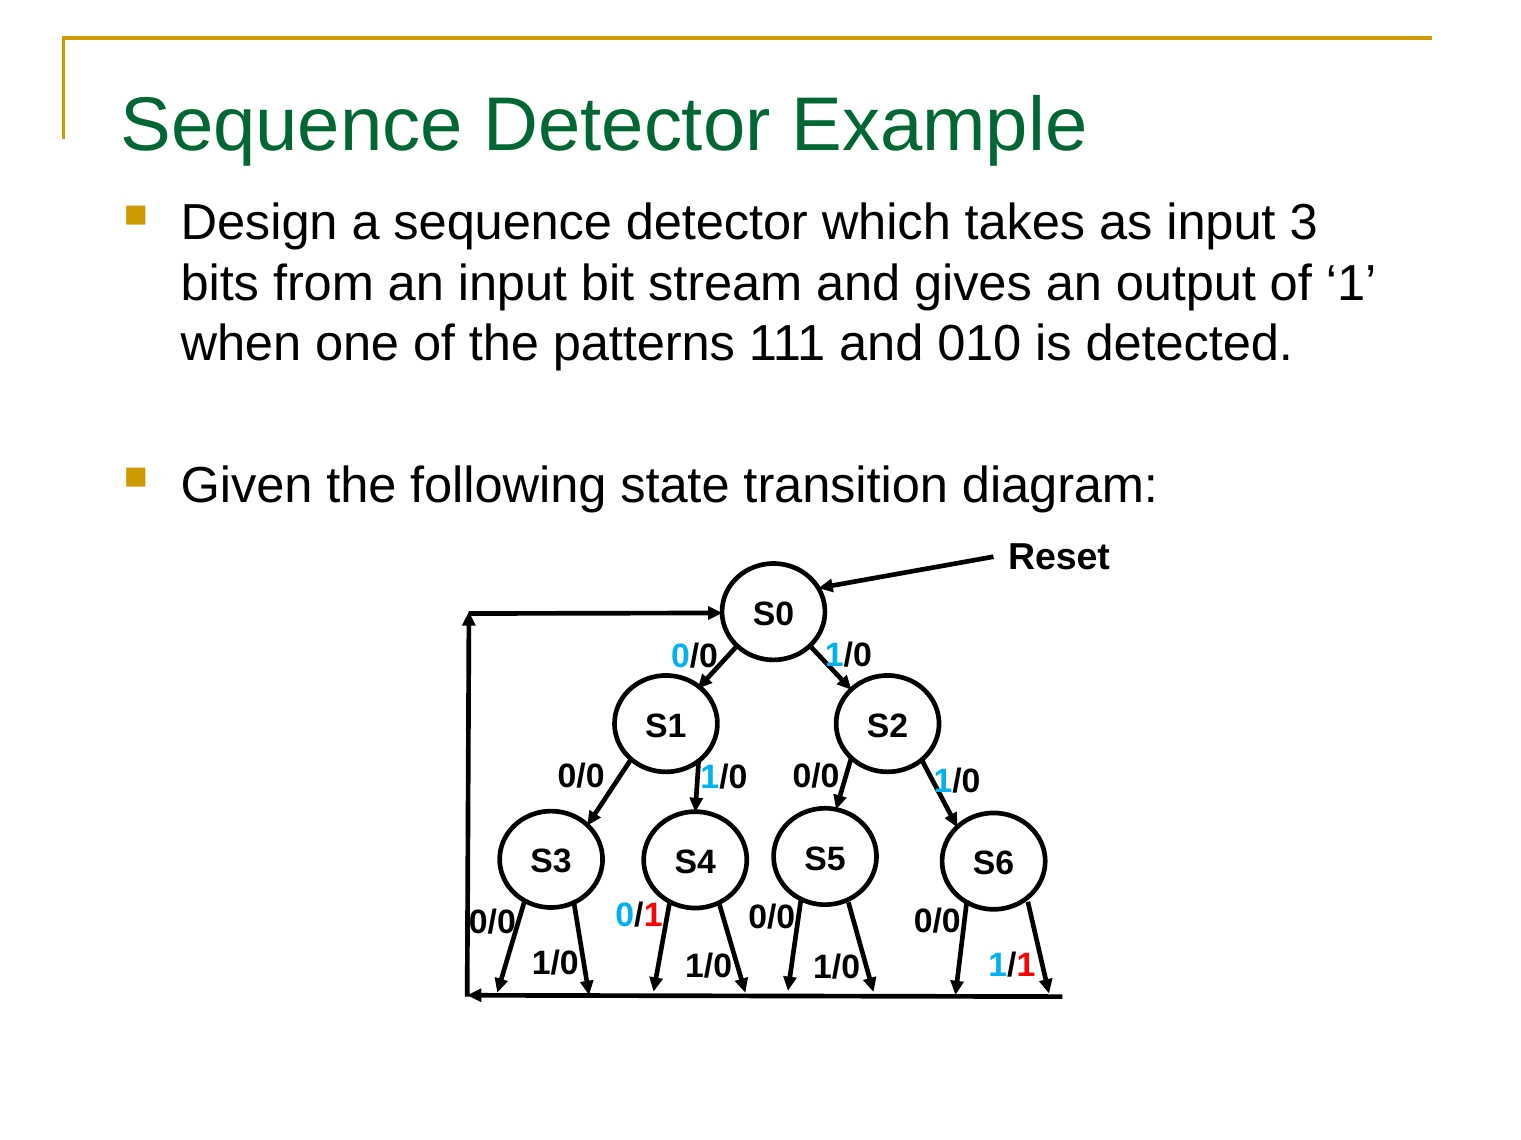

# Sequence Detector Example
Design a sequence detector which takes as input 3 bits from an input bit stream and gives an output of ‘1’ when one of the patterns 111 and 010 is detected.

Given the following state transition diagram:
Reset
S0
1/0
0/0
S1
S2
0/0
0/0
1/0
1/0
S5
S3
S4
S6
0/1
0/0
0/0
0/0
1/0
1/1
1/0
1/0